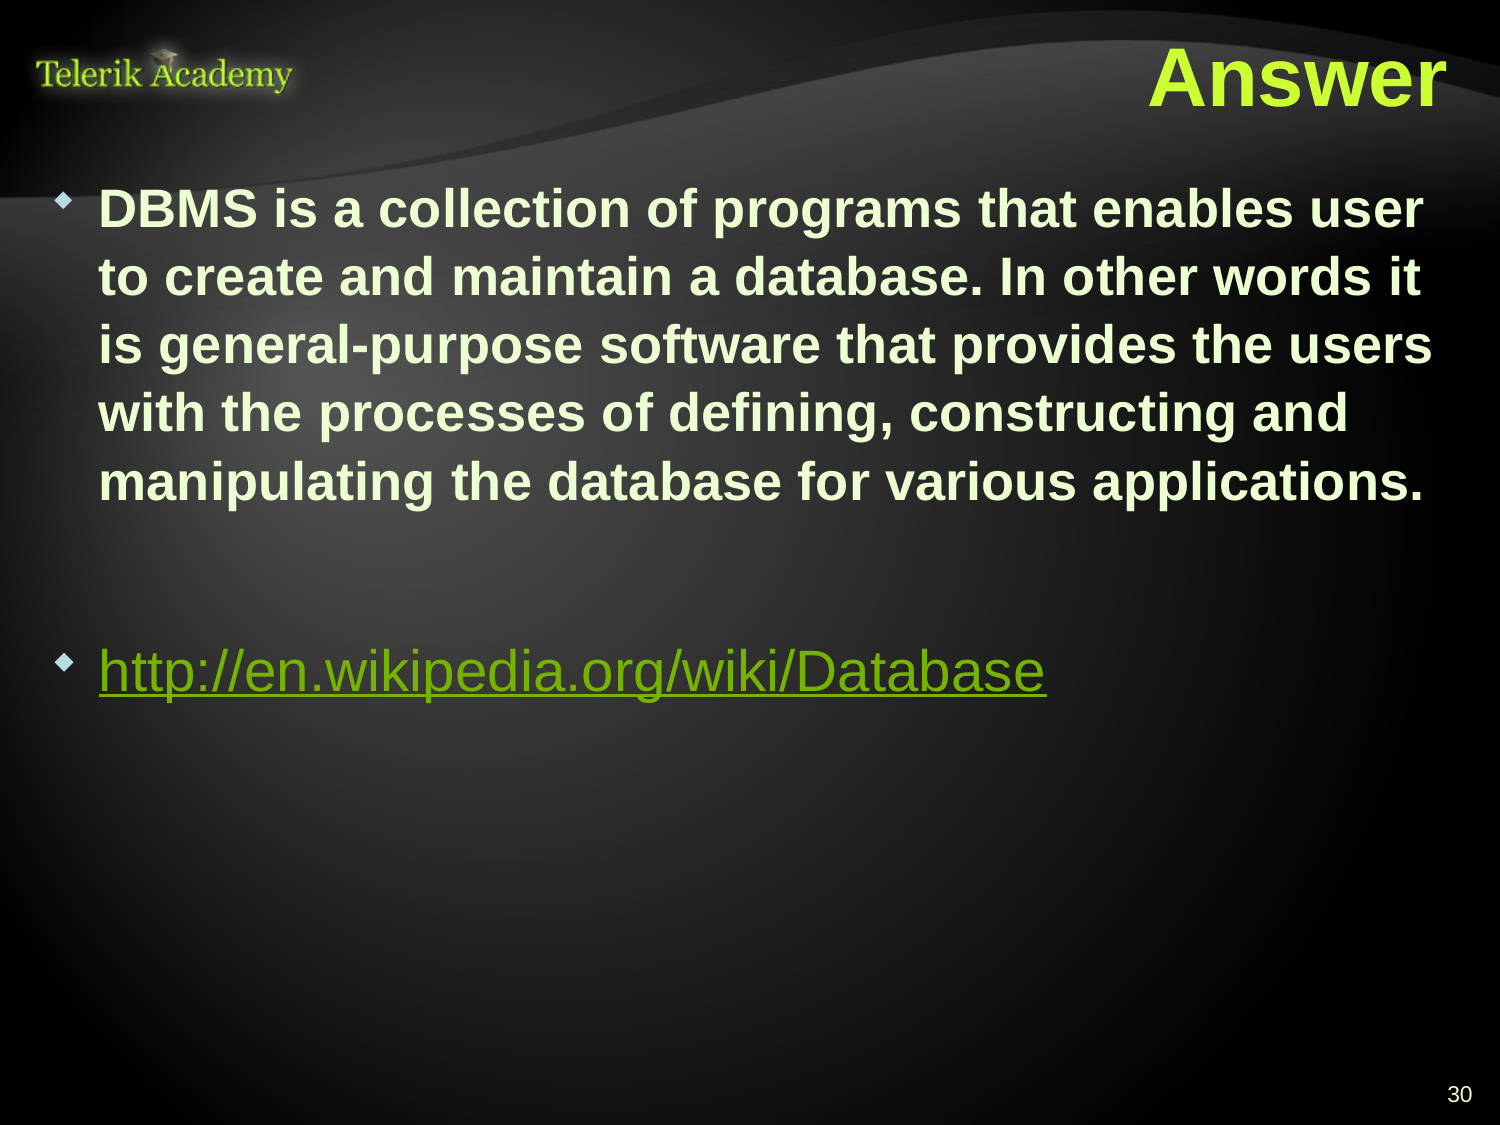

# Answer
DBMS is a collection of programs that enables user to create and maintain a database. In other words it is general-purpose software that provides the users with the processes of defining, constructing and manipulating the database for various applications.

http://en.wikipedia.org/wiki/Database
30